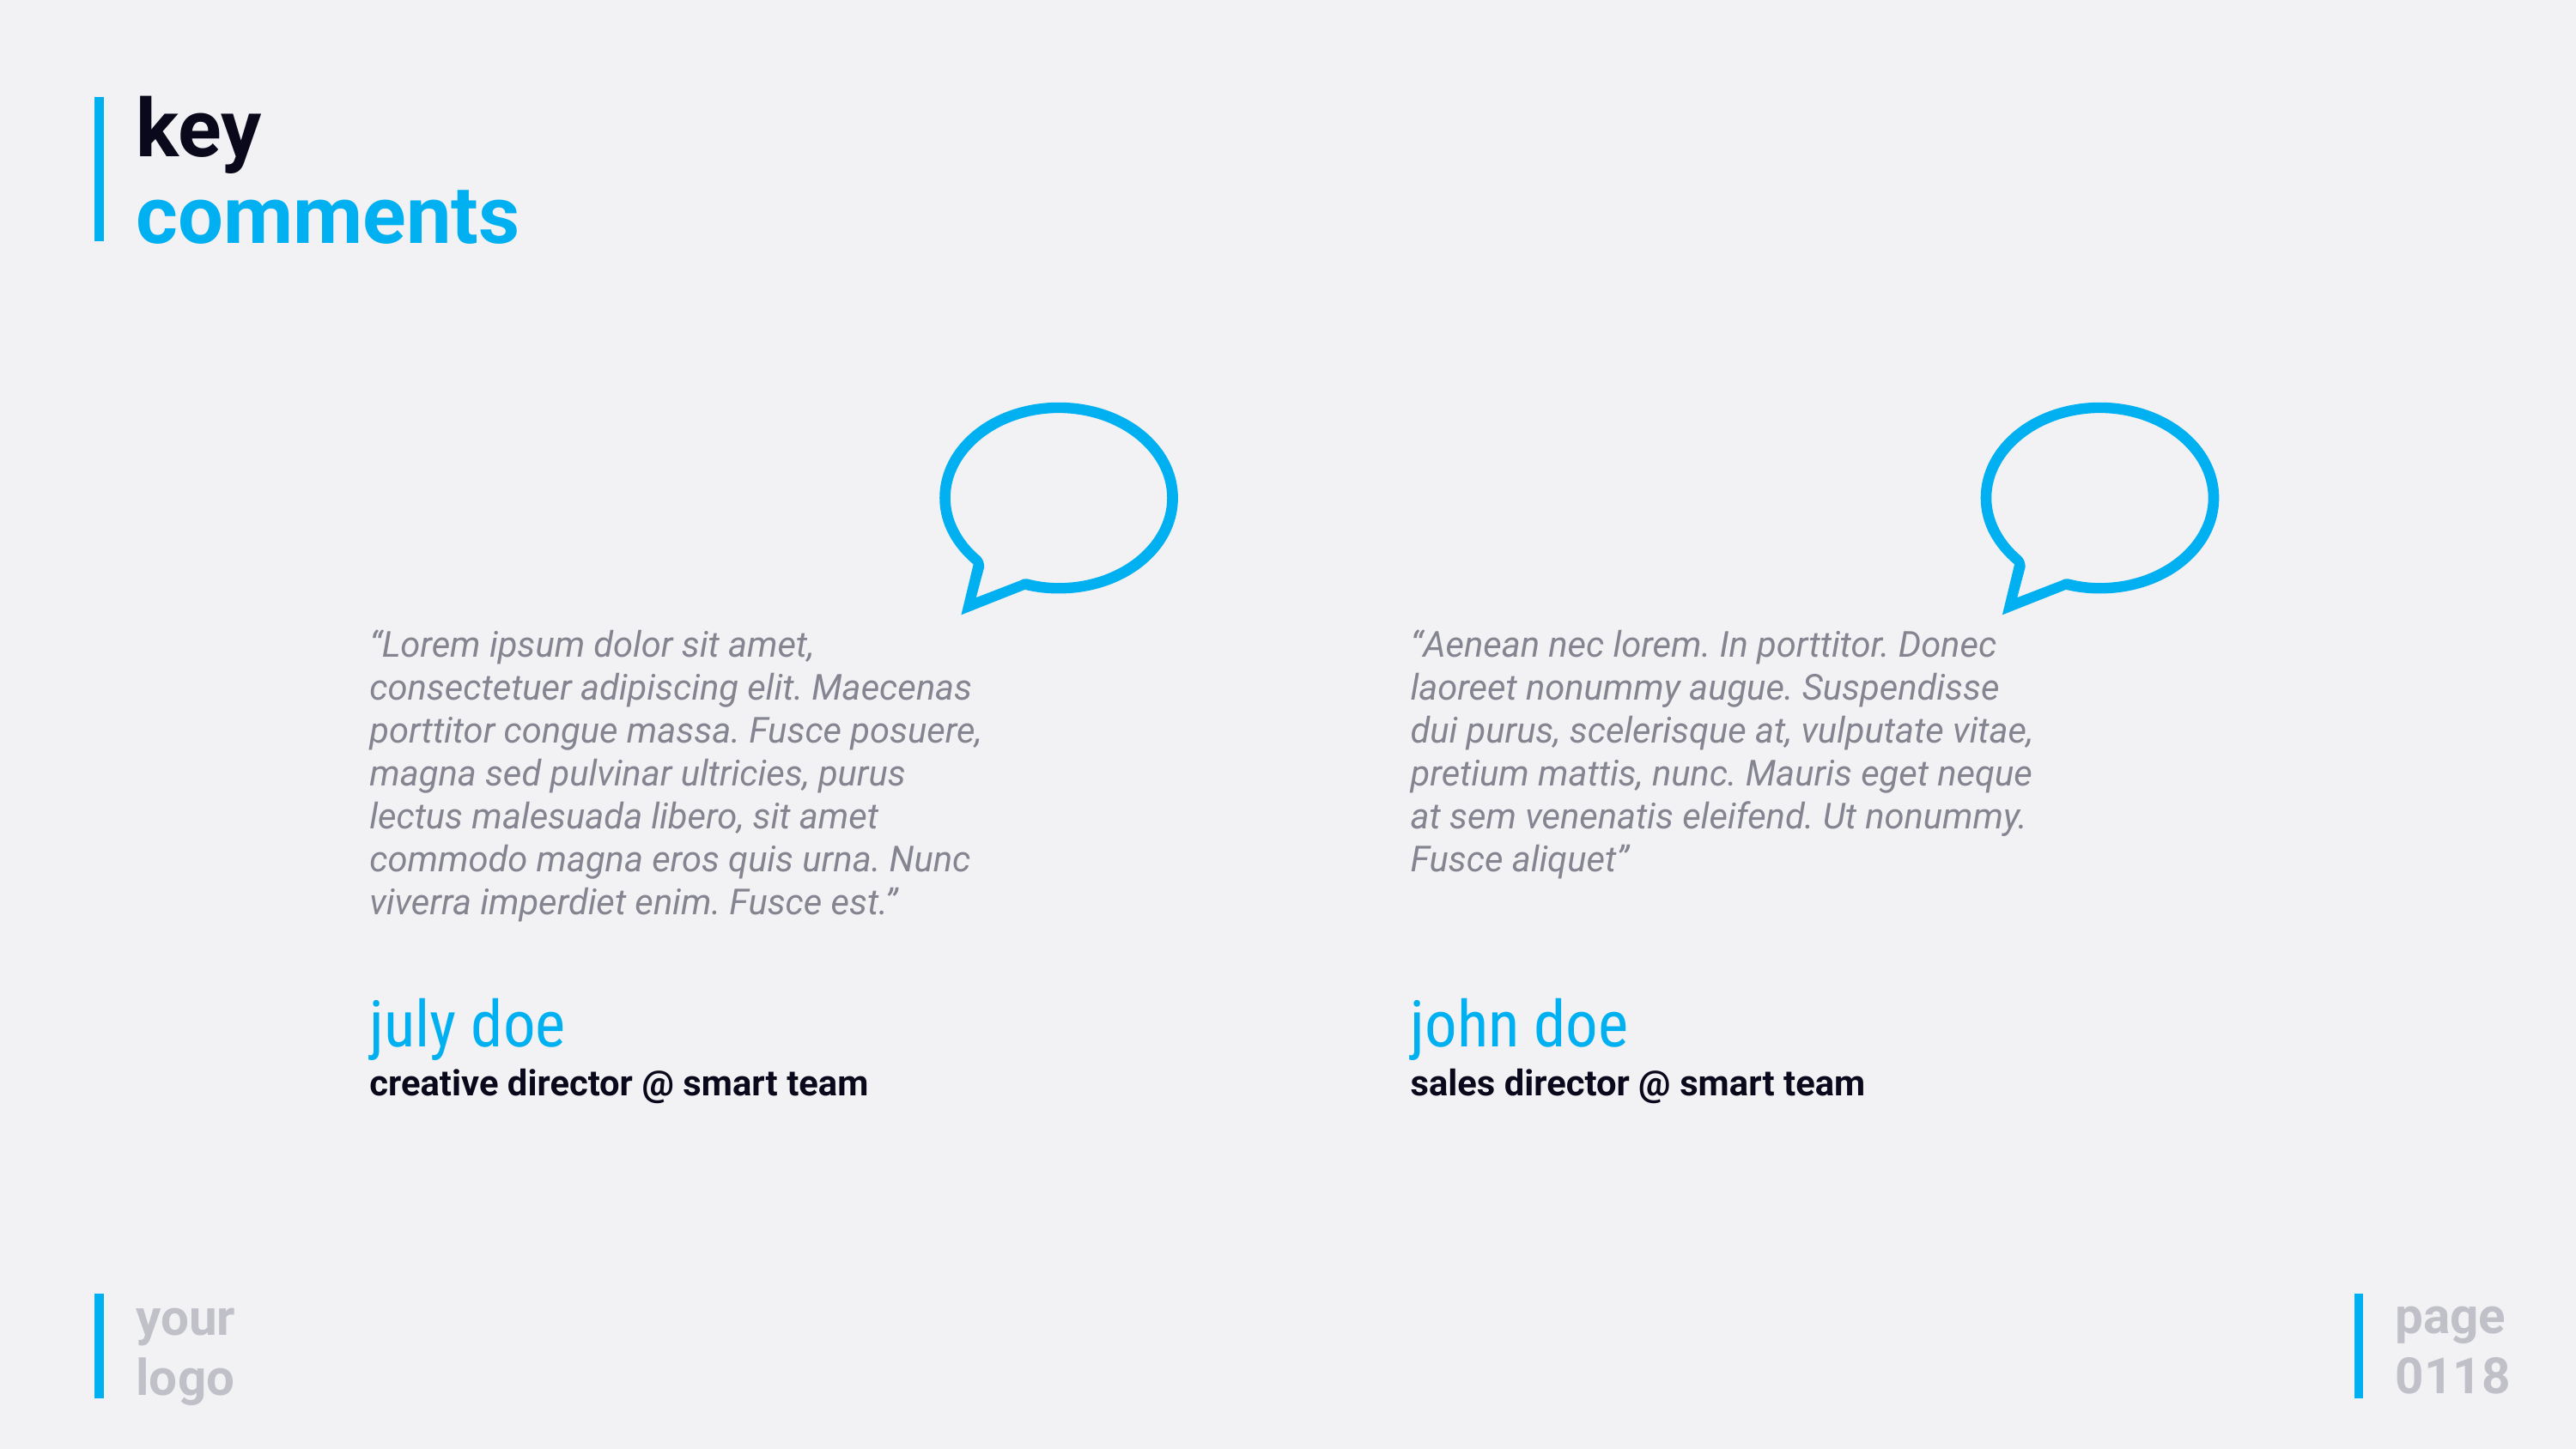

# key comments

“Lorem ipsum dolor sit amet,
consectetuer adipiscing elit. Maecenas porttitor congue massa. Fusce posuere, magna sed pulvinar ultricies, purus lectus malesuada libero, sit amet commodo magna eros quis urna. Nunc viverra imperdiet enim. Fusce est.”
july doe
creative director @ smart team

“Aenean nec lorem. In porttitor. Donec laoreet nonummy augue. Suspendisse dui purus, scelerisque at, vulputate vitae, pretium mattis, nunc. Mauris eget neque at sem venenatis eleifend. Ut nonummy. Fusce aliquet”
john doe
sales director @ smart team
page
0118